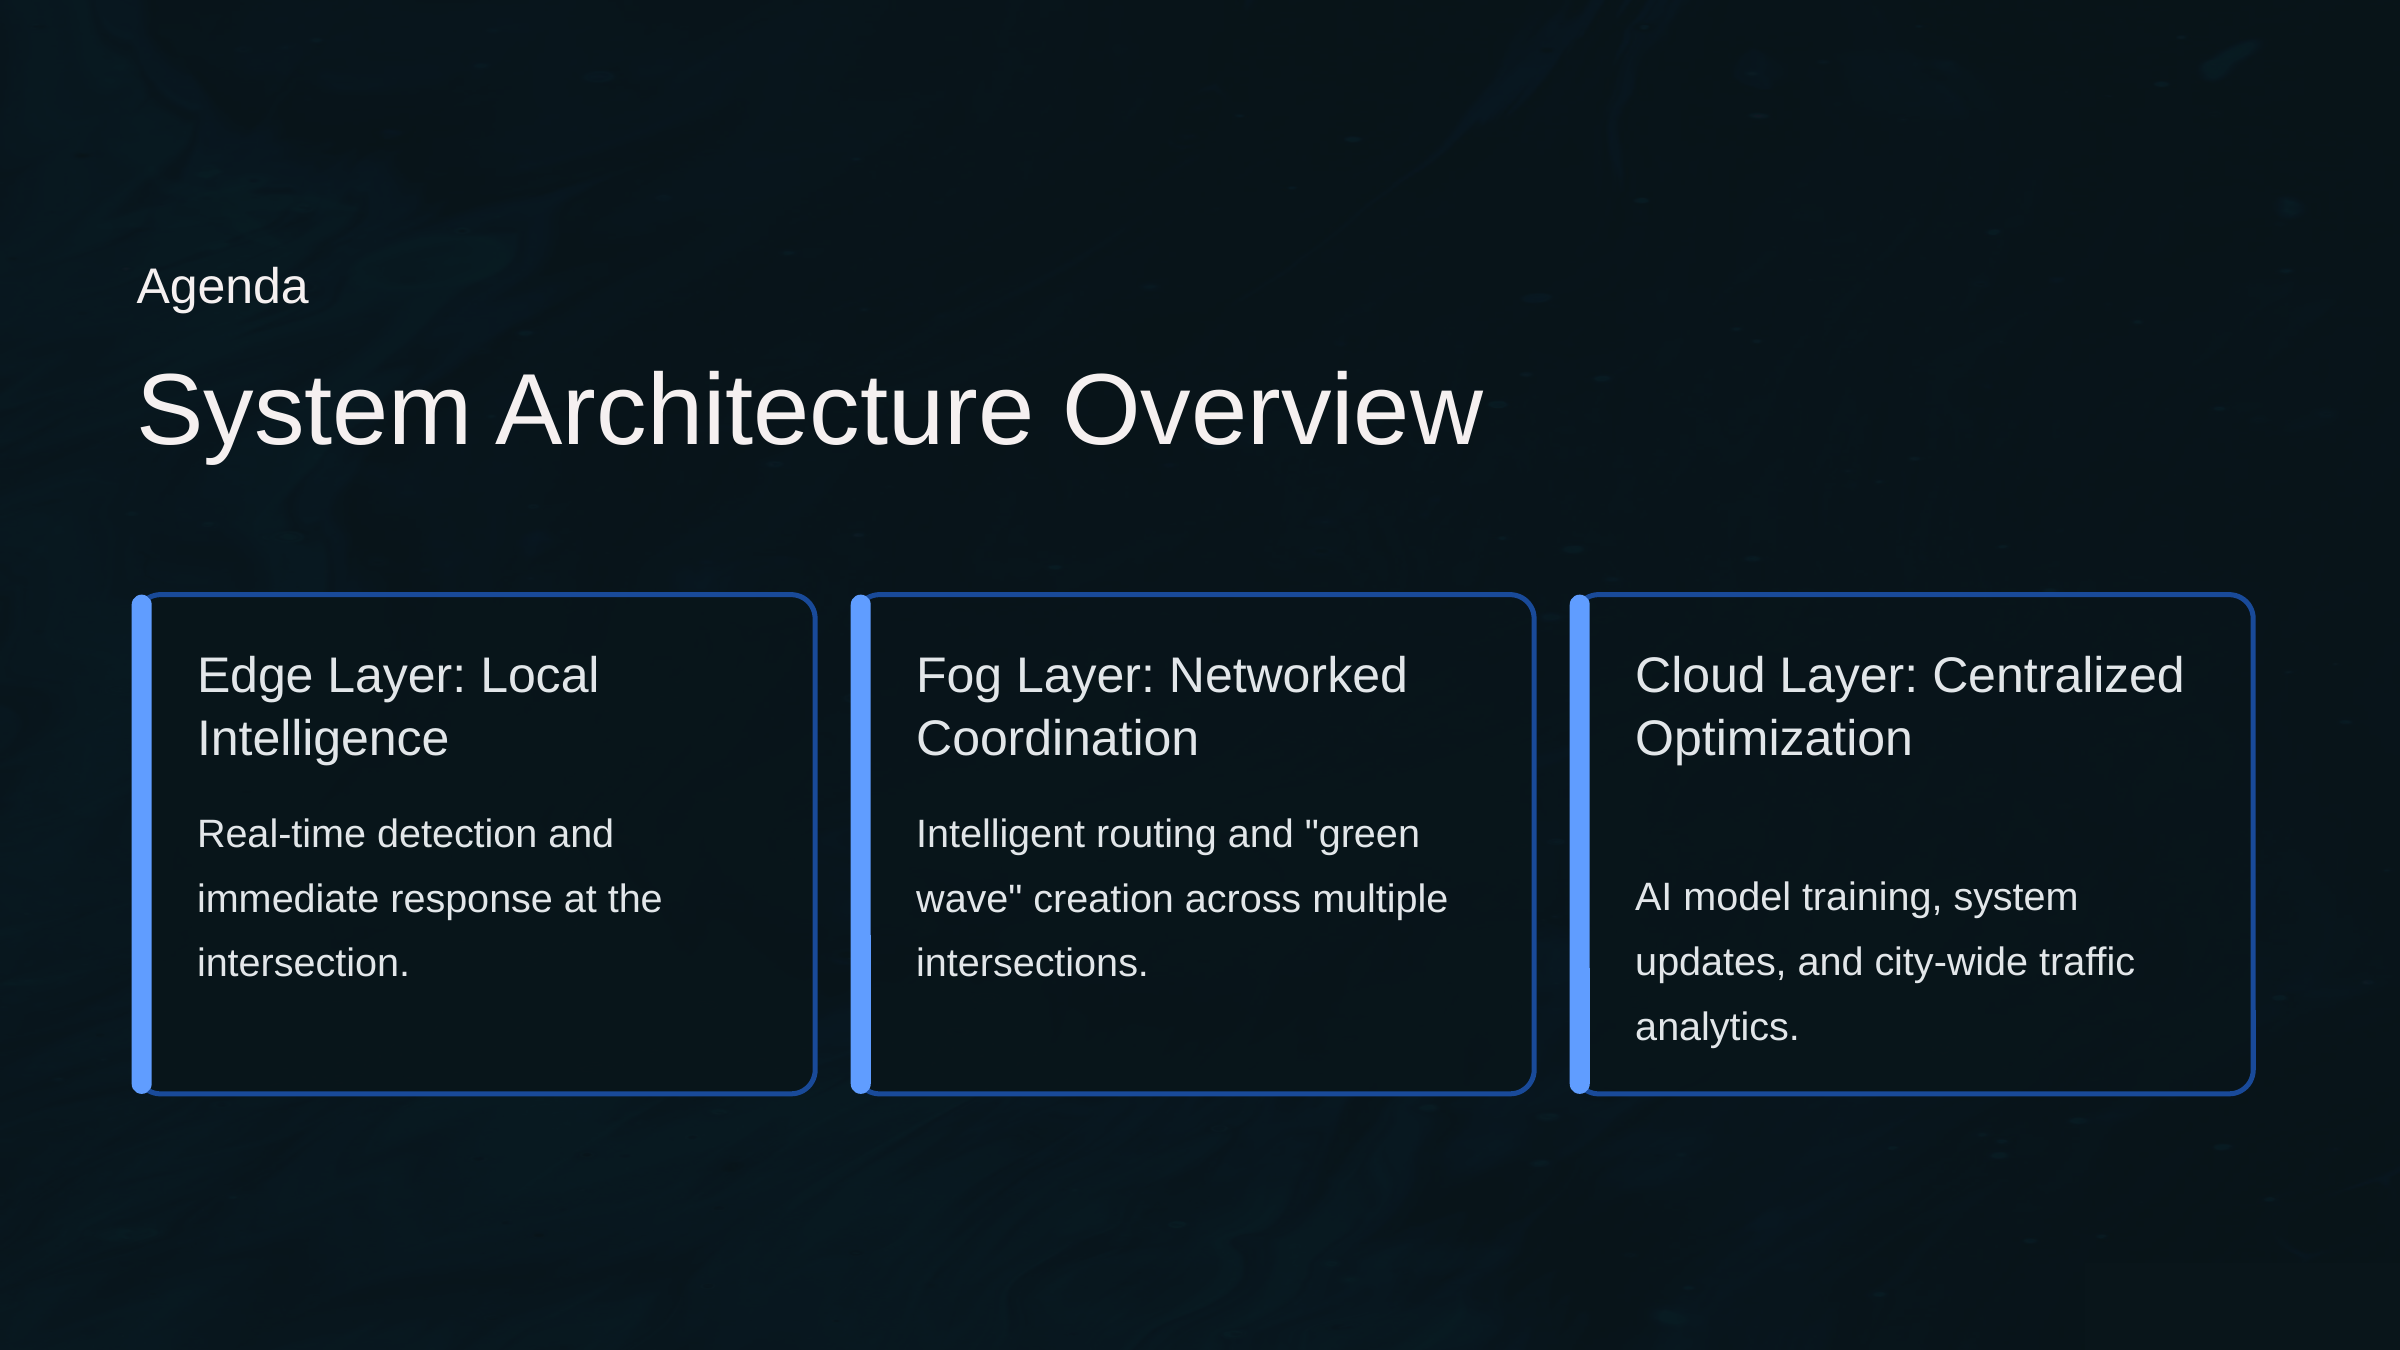

Agenda
System Architecture Overview

Edge Layer: Local Intelligence
Fog Layer: Networked Coordination
Cloud Layer: Centralized Optimization
Real-time detection and immediate response at the intersection.
Intelligent routing and "green wave" creation across multiple intersections.
AI model training, system updates, and city-wide traffic analytics.